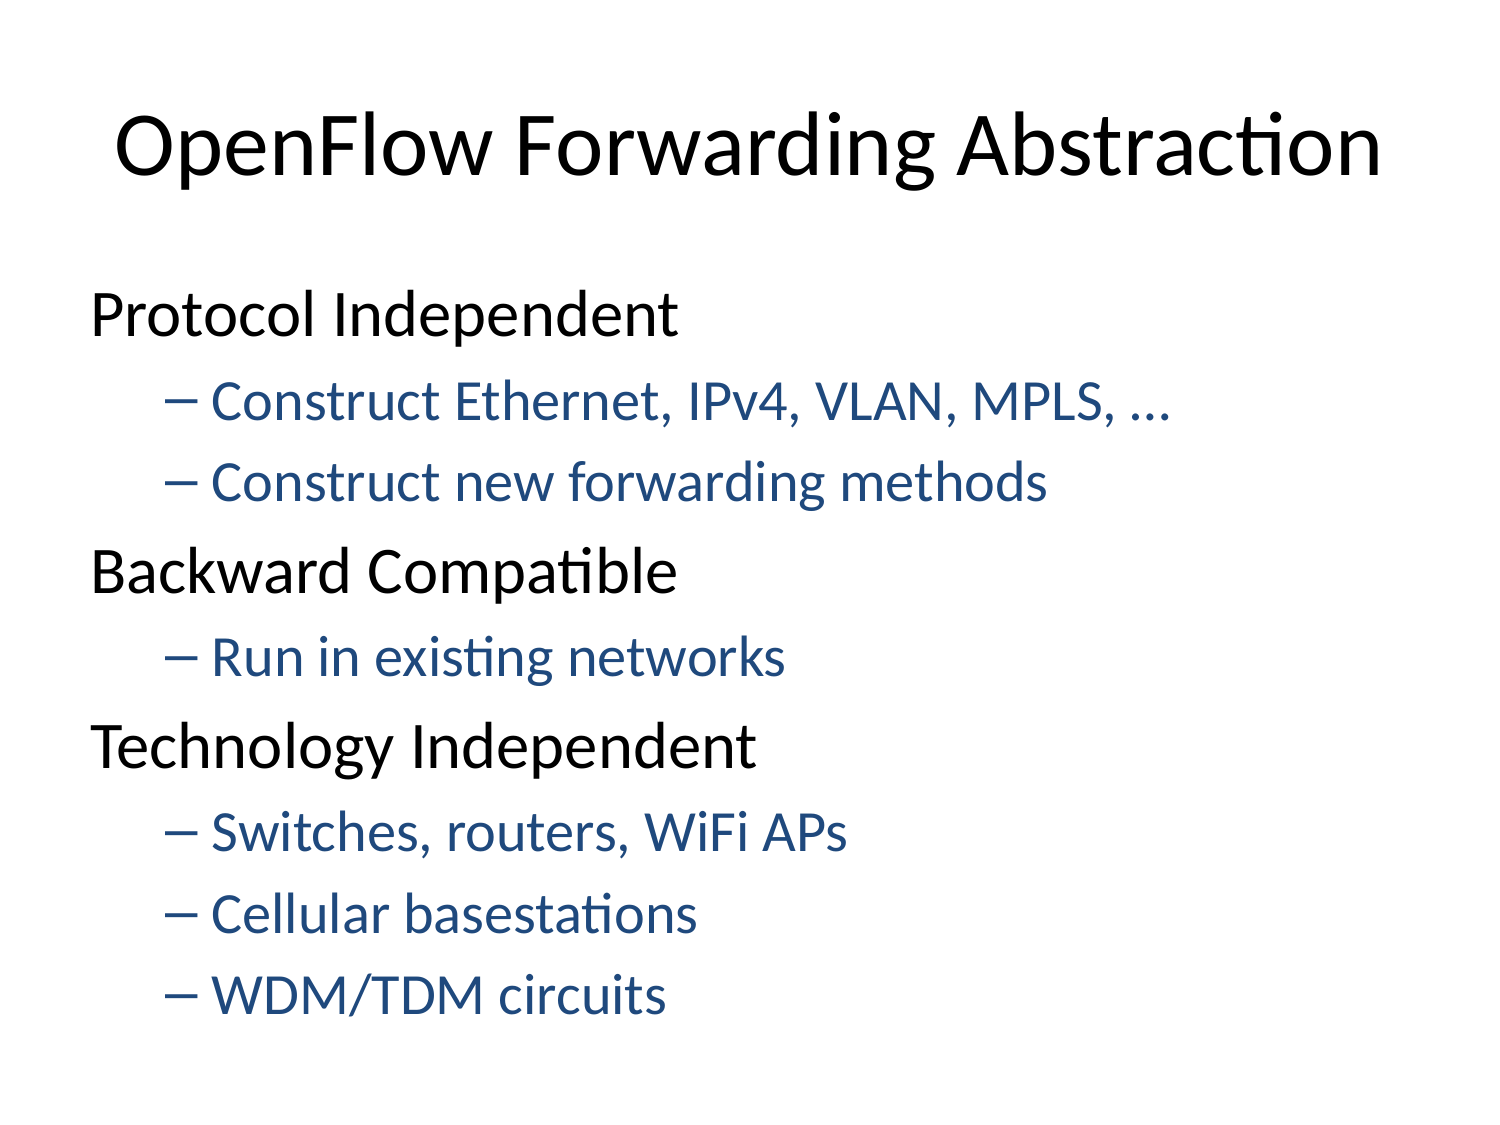

# OpenFlow Forwarding Abstraction
Protocol Independent
Construct Ethernet, IPv4, VLAN, MPLS, …
Construct new forwarding methods
Backward Compatible
Run in existing networks
Technology Independent
Switches, routers, WiFi APs
Cellular basestations
WDM/TDM circuits